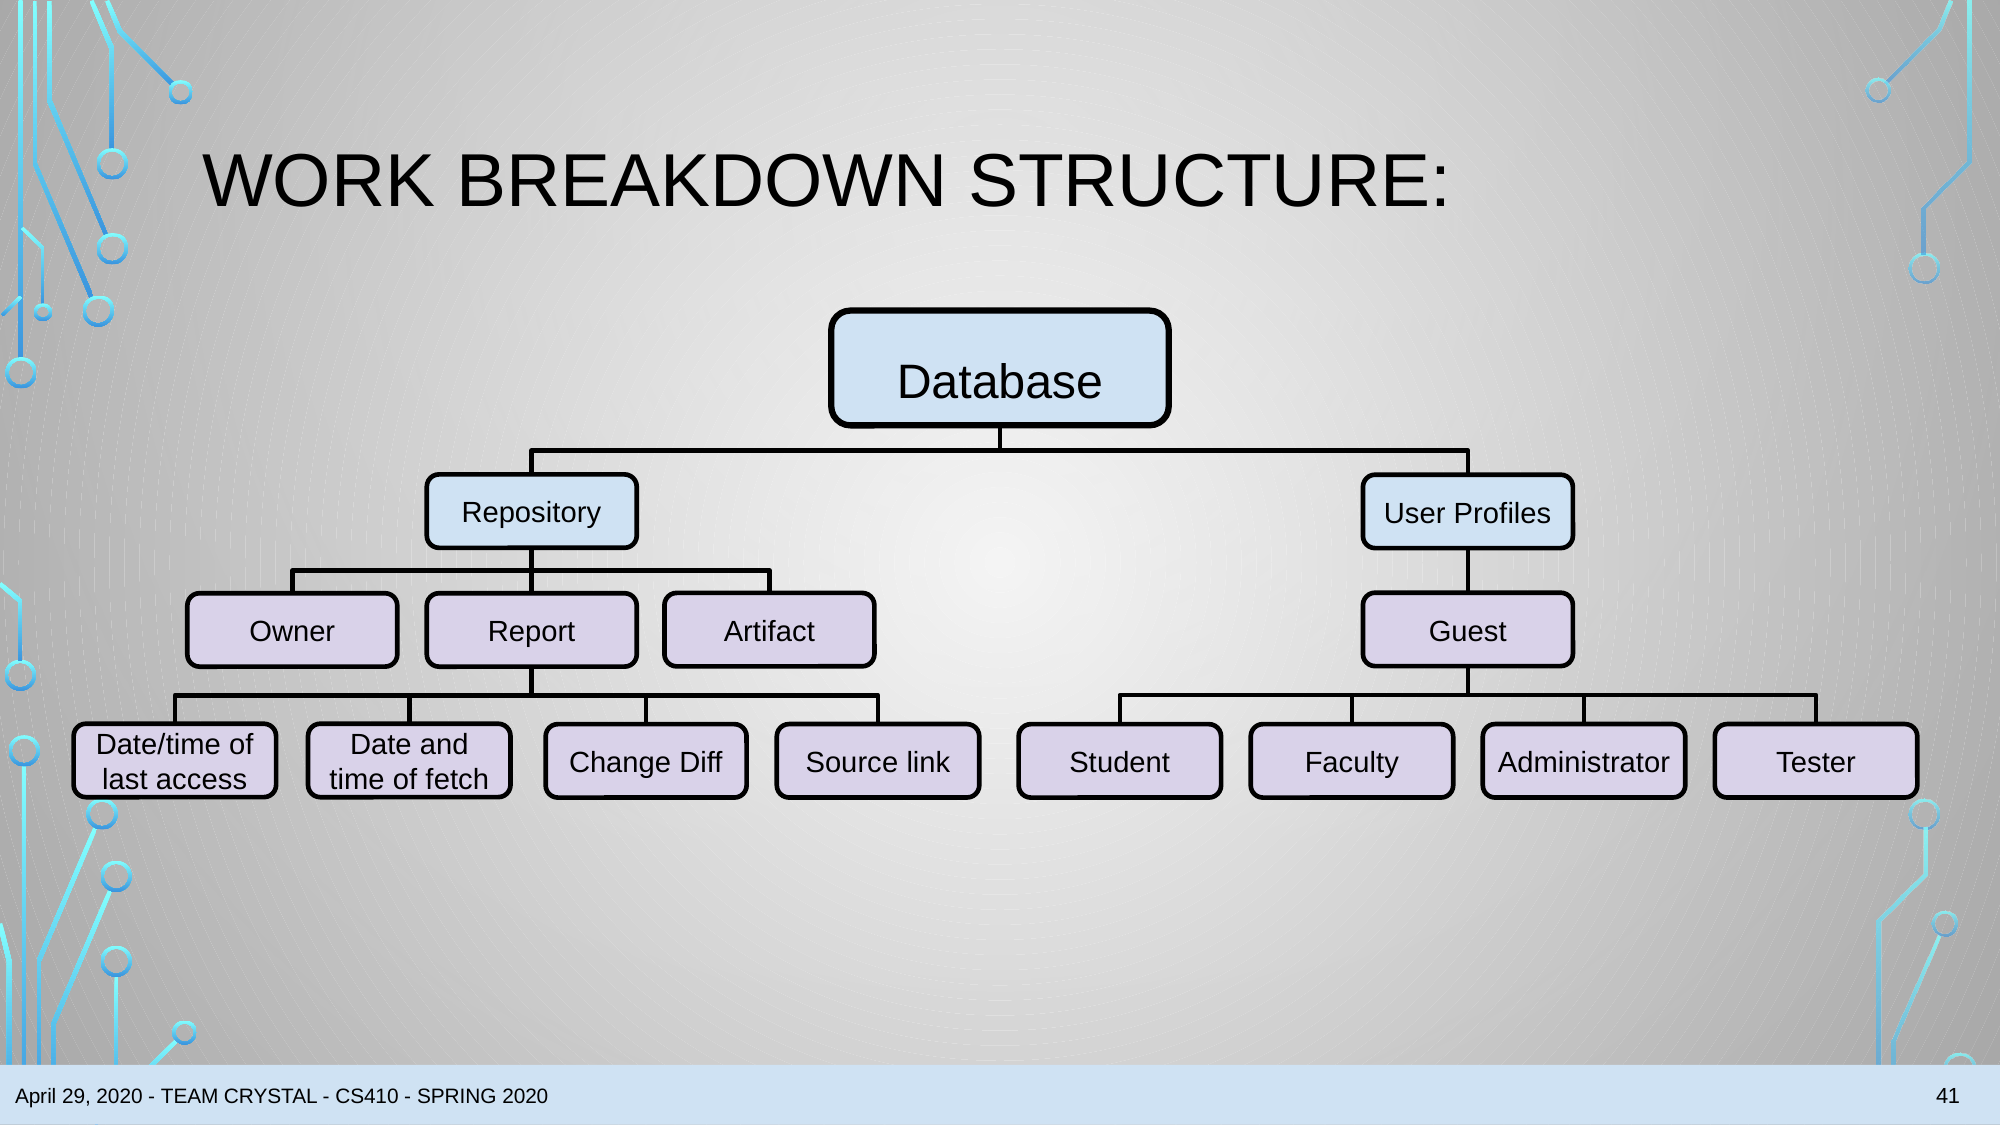

# WORK BREAKDOWN STRUCTURE:

Database
Repository
User Profiles
Guest
Artifact
Owner
Report
Date/time of last access
Date and time of fetch
Source link
Tester
Administrator
Change Diff
Student
Faculty
41